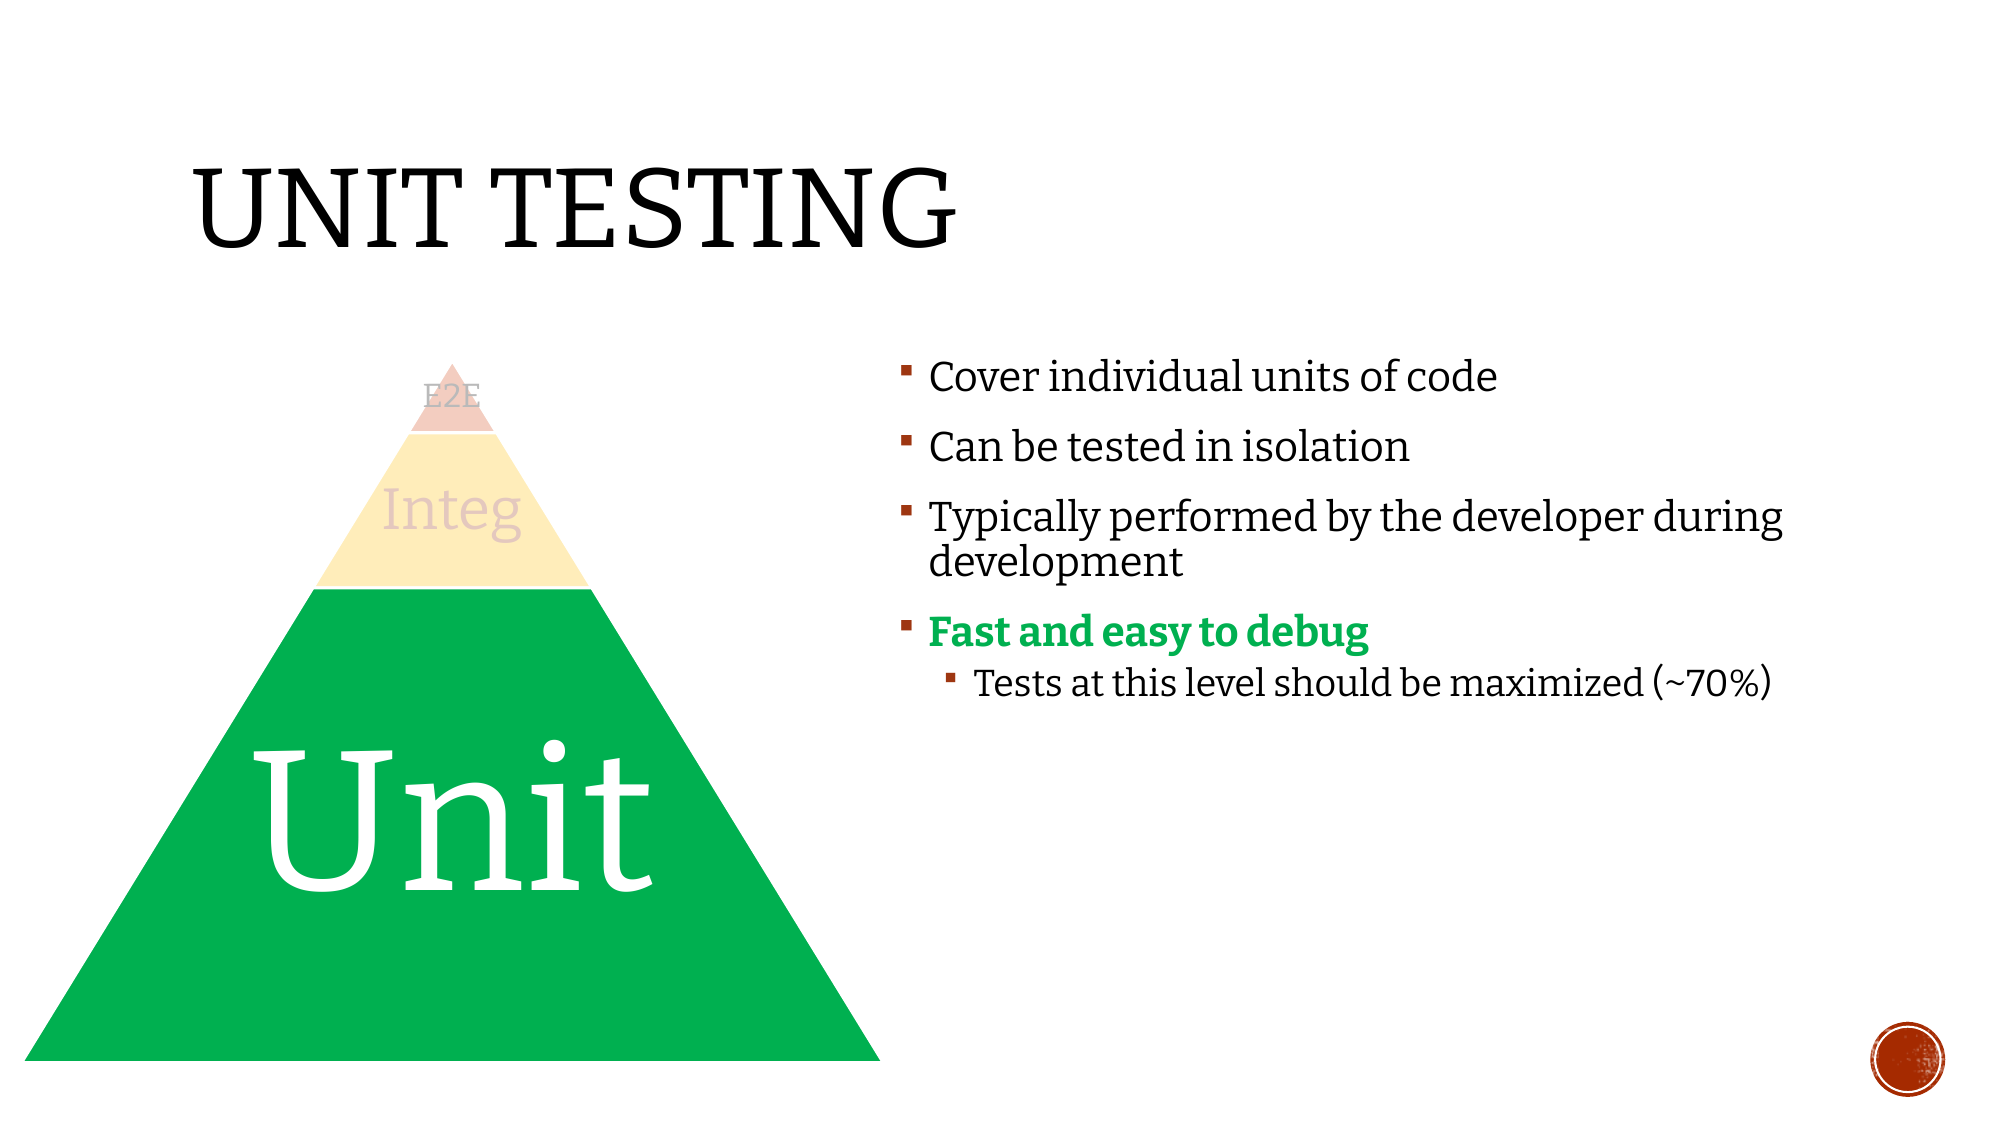

# Unit Testing
Cover individual units of code
Can be tested in isolation
Typically performed by the developer during development
Fast and easy to debug
Tests at this level should be maximized (~70%)

E2E
Integ
Unit